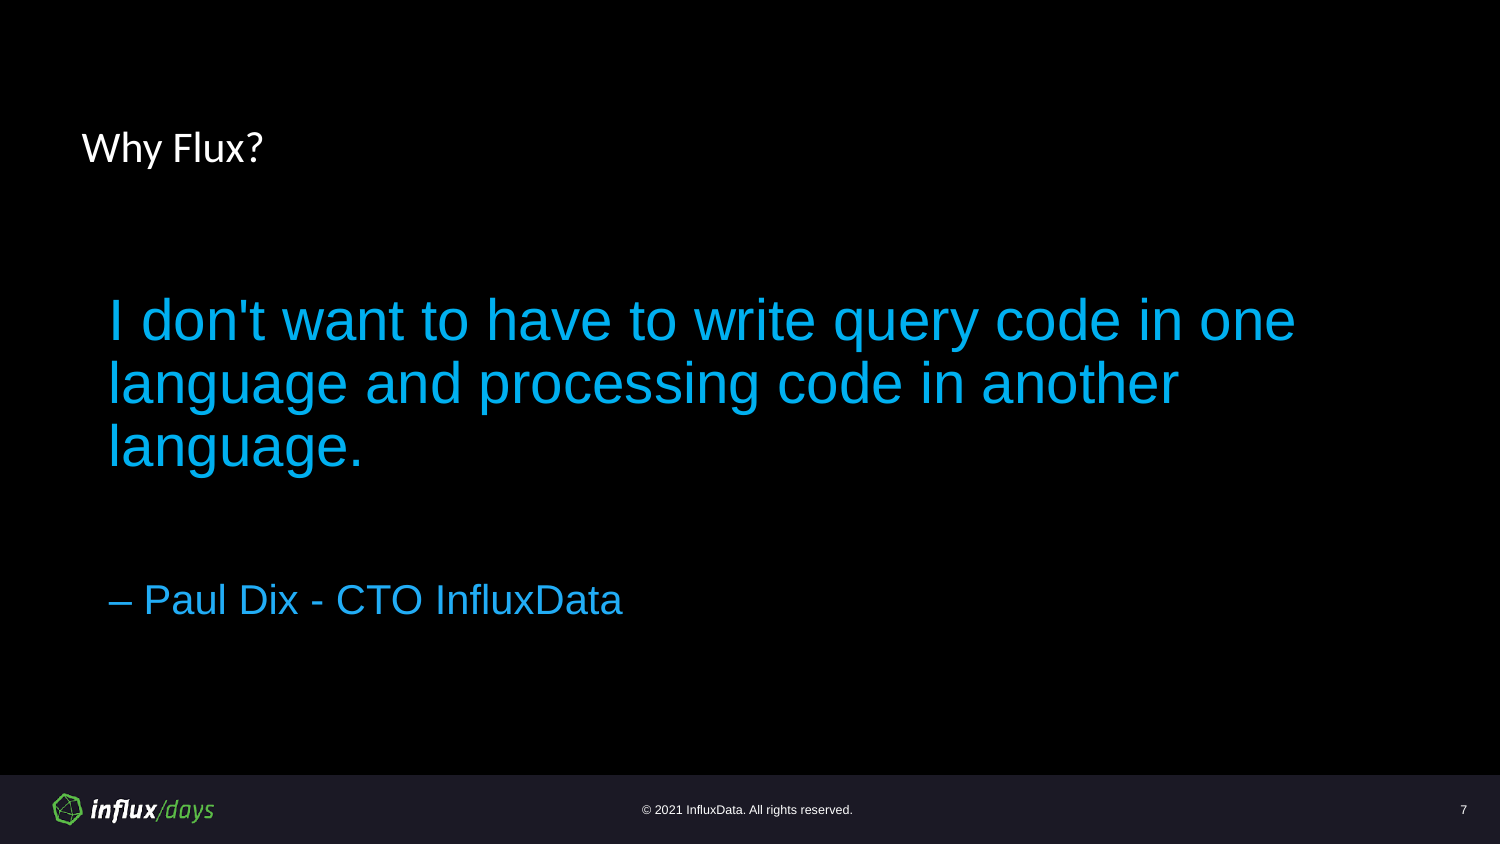

# Why Flux?
I don't want to have to write query code in one language and processing code in another language.
– Paul Dix - CTO InfluxData
7